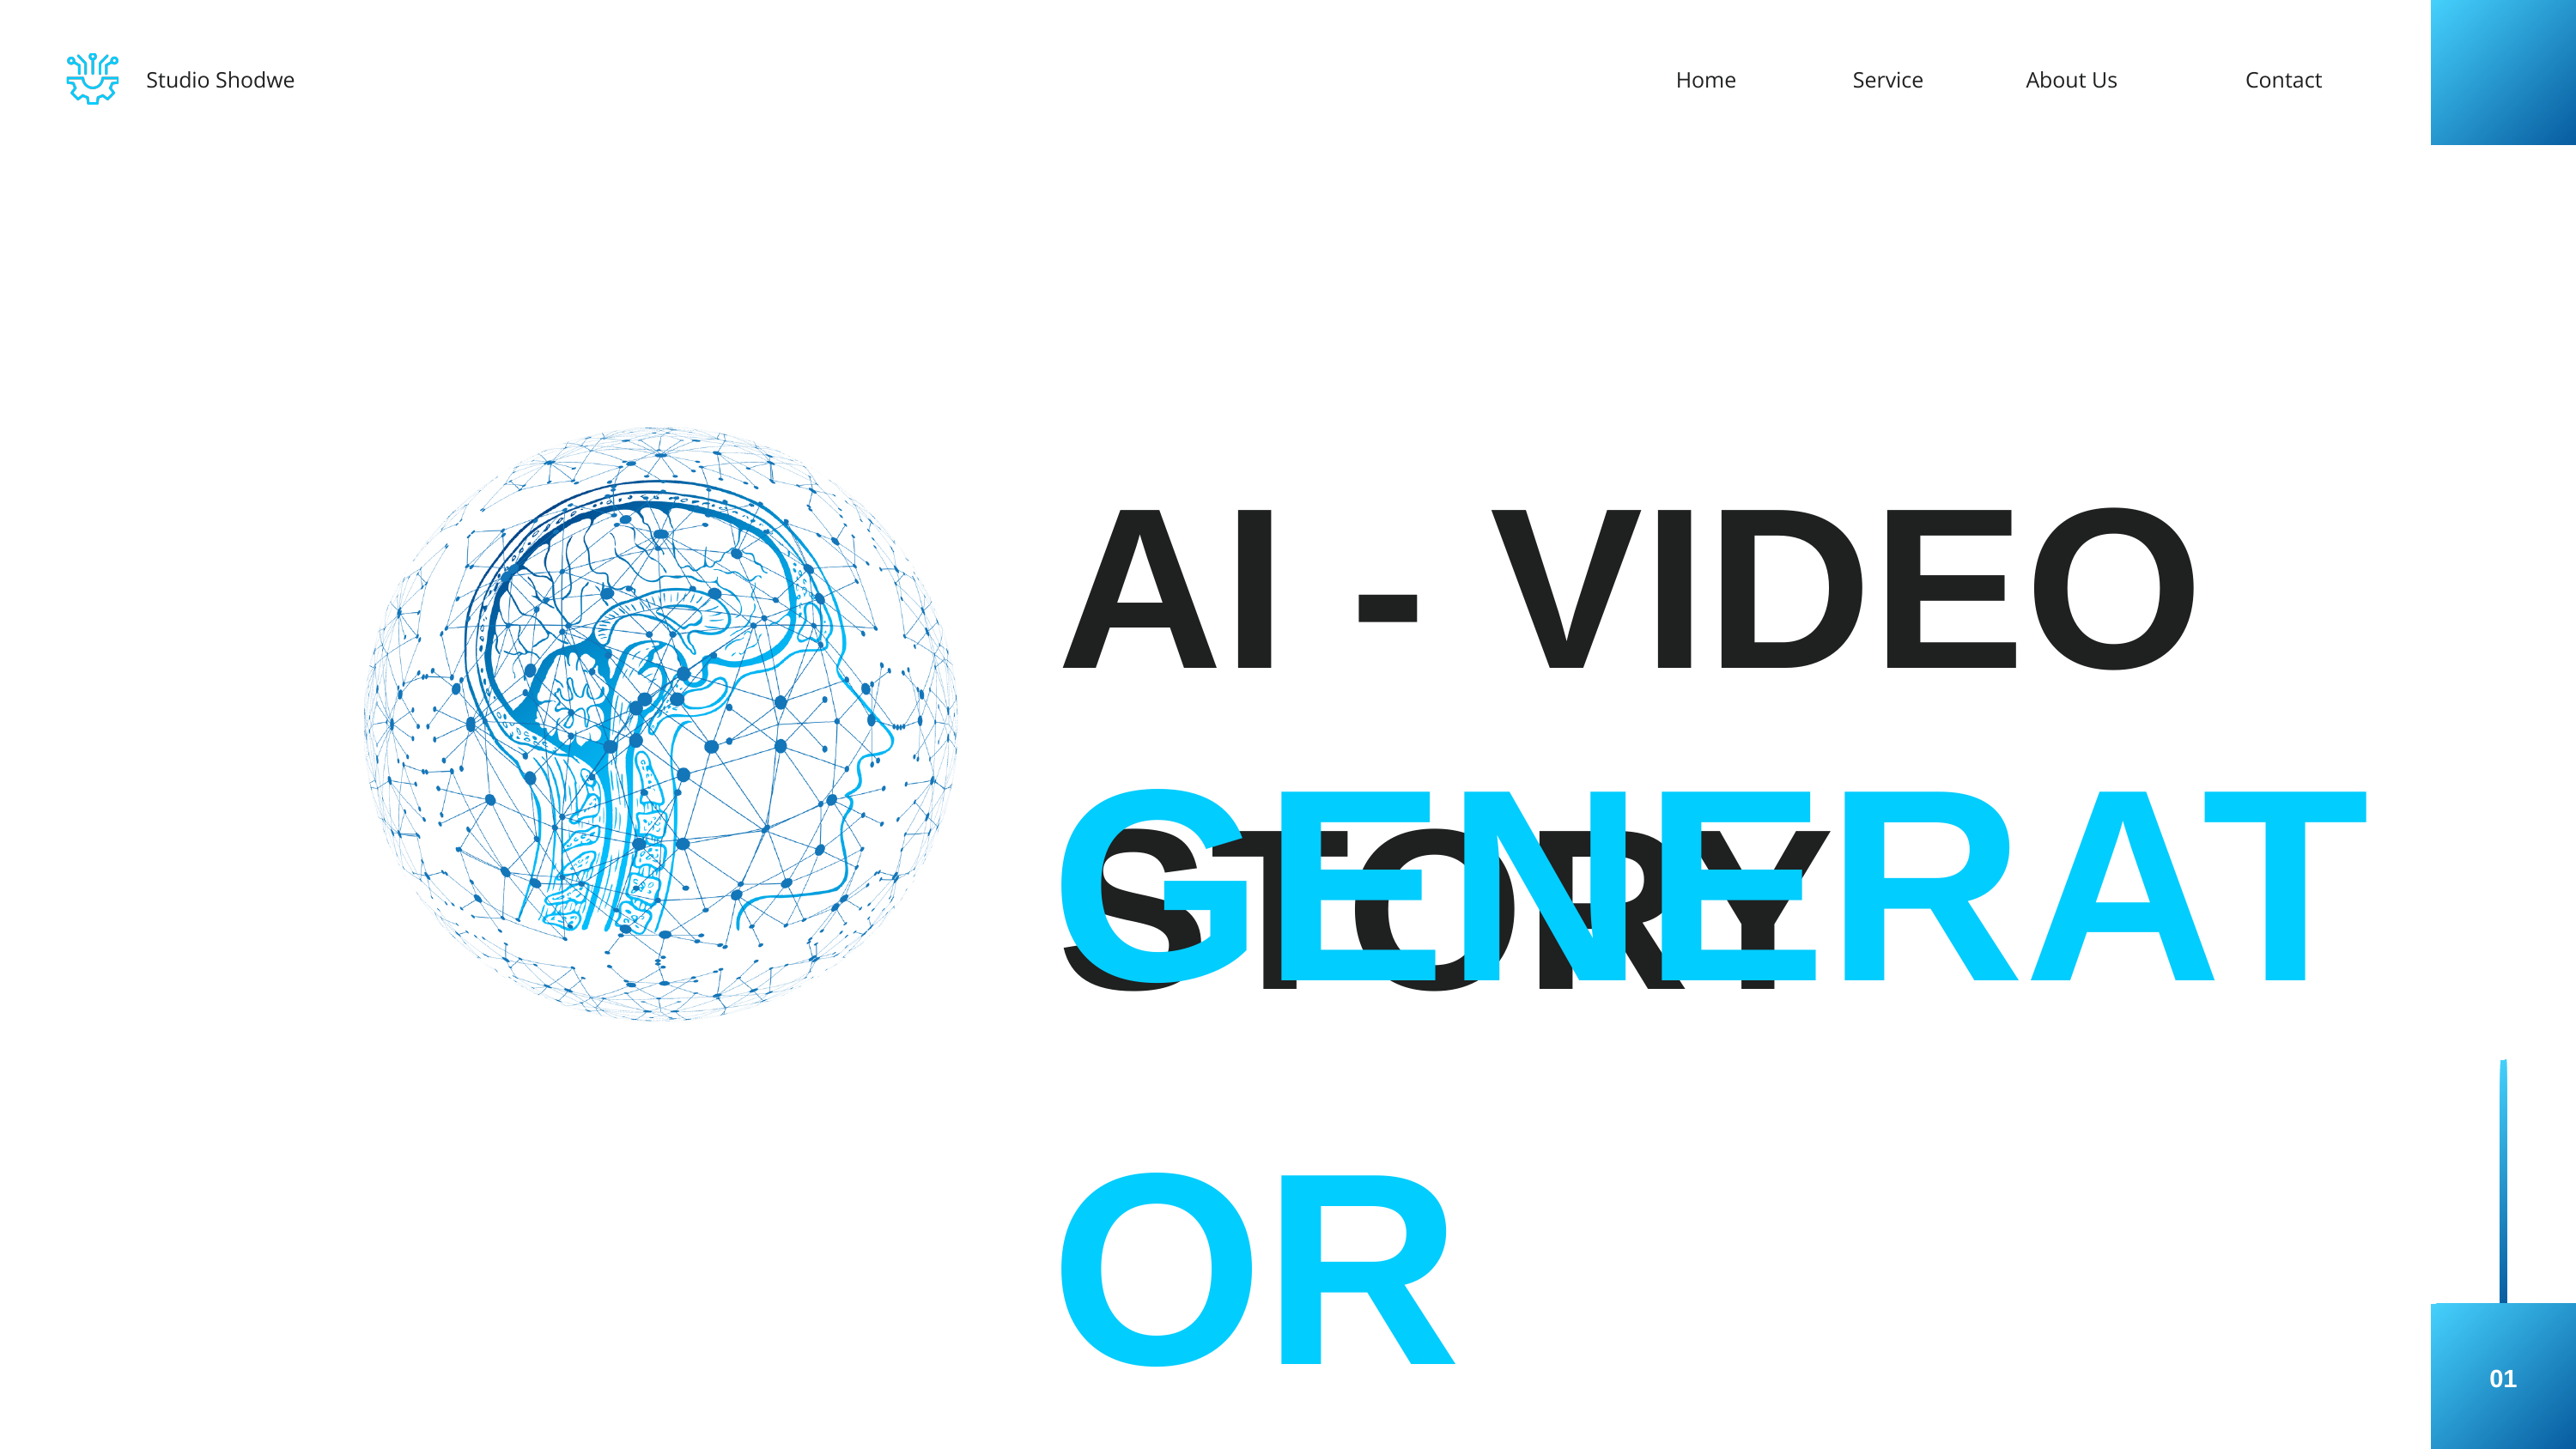

Studio Shodwe
Home
Service
About Us
Contact
AI - VIDEO STORY

GENERATOR

01